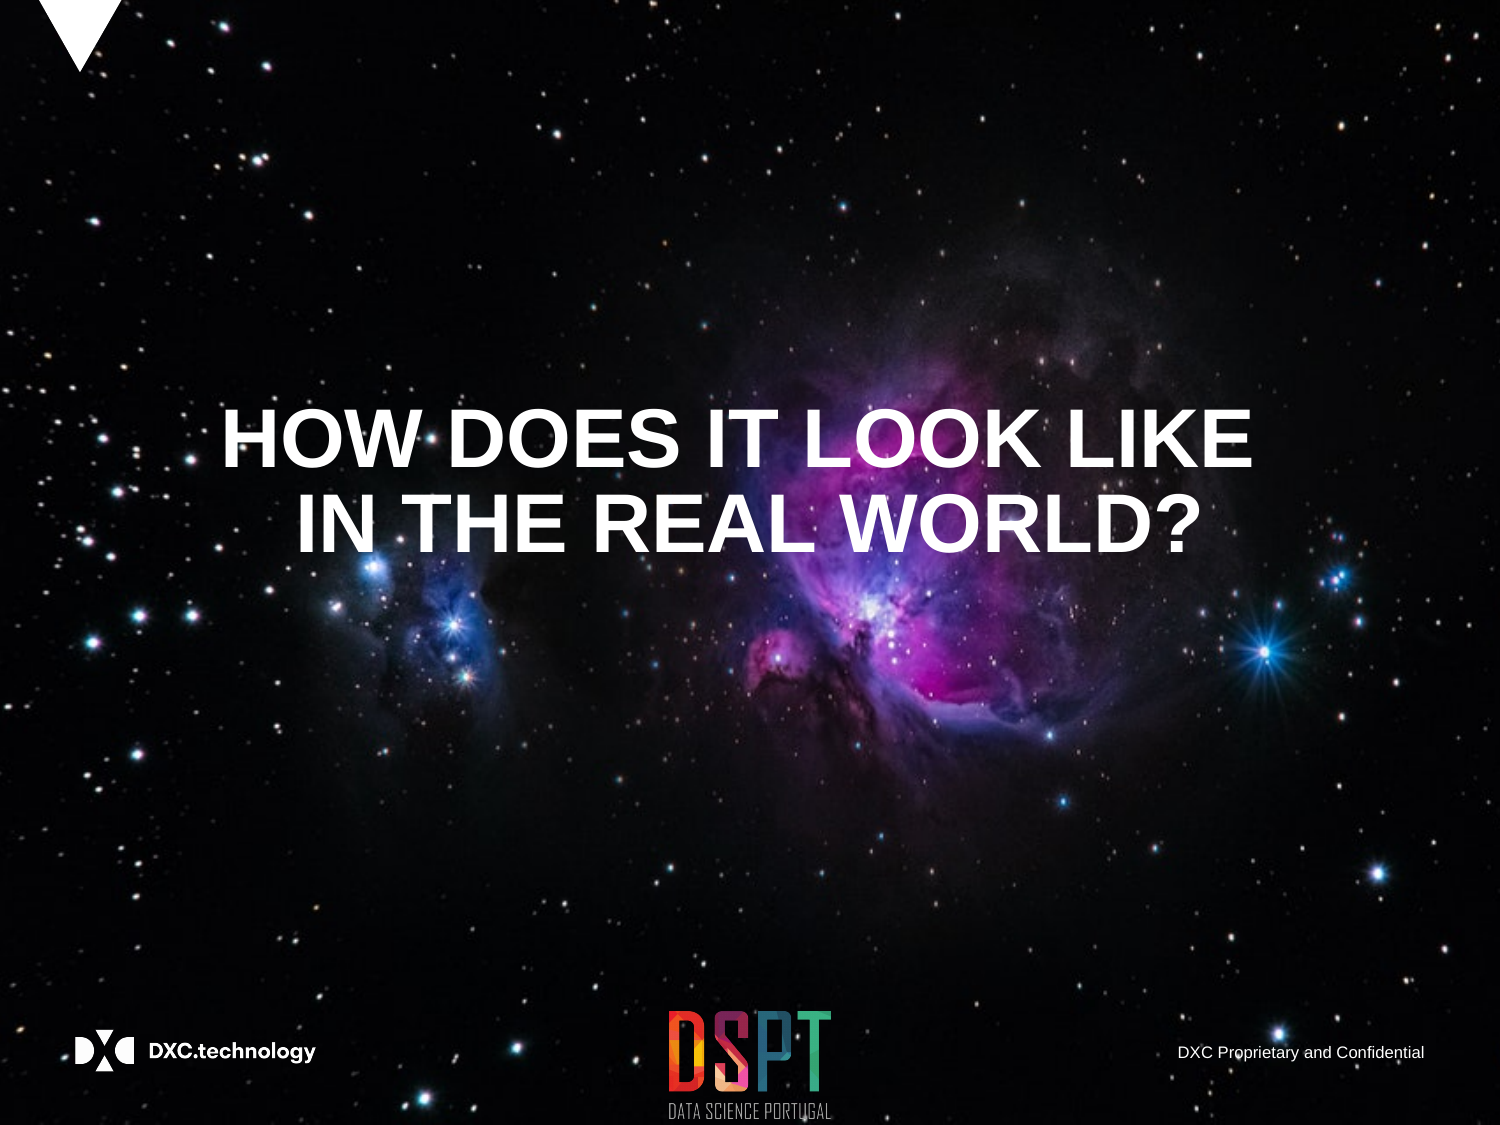

# HOW DOES IT LOOK LIKE IN THE REAL WORLD?